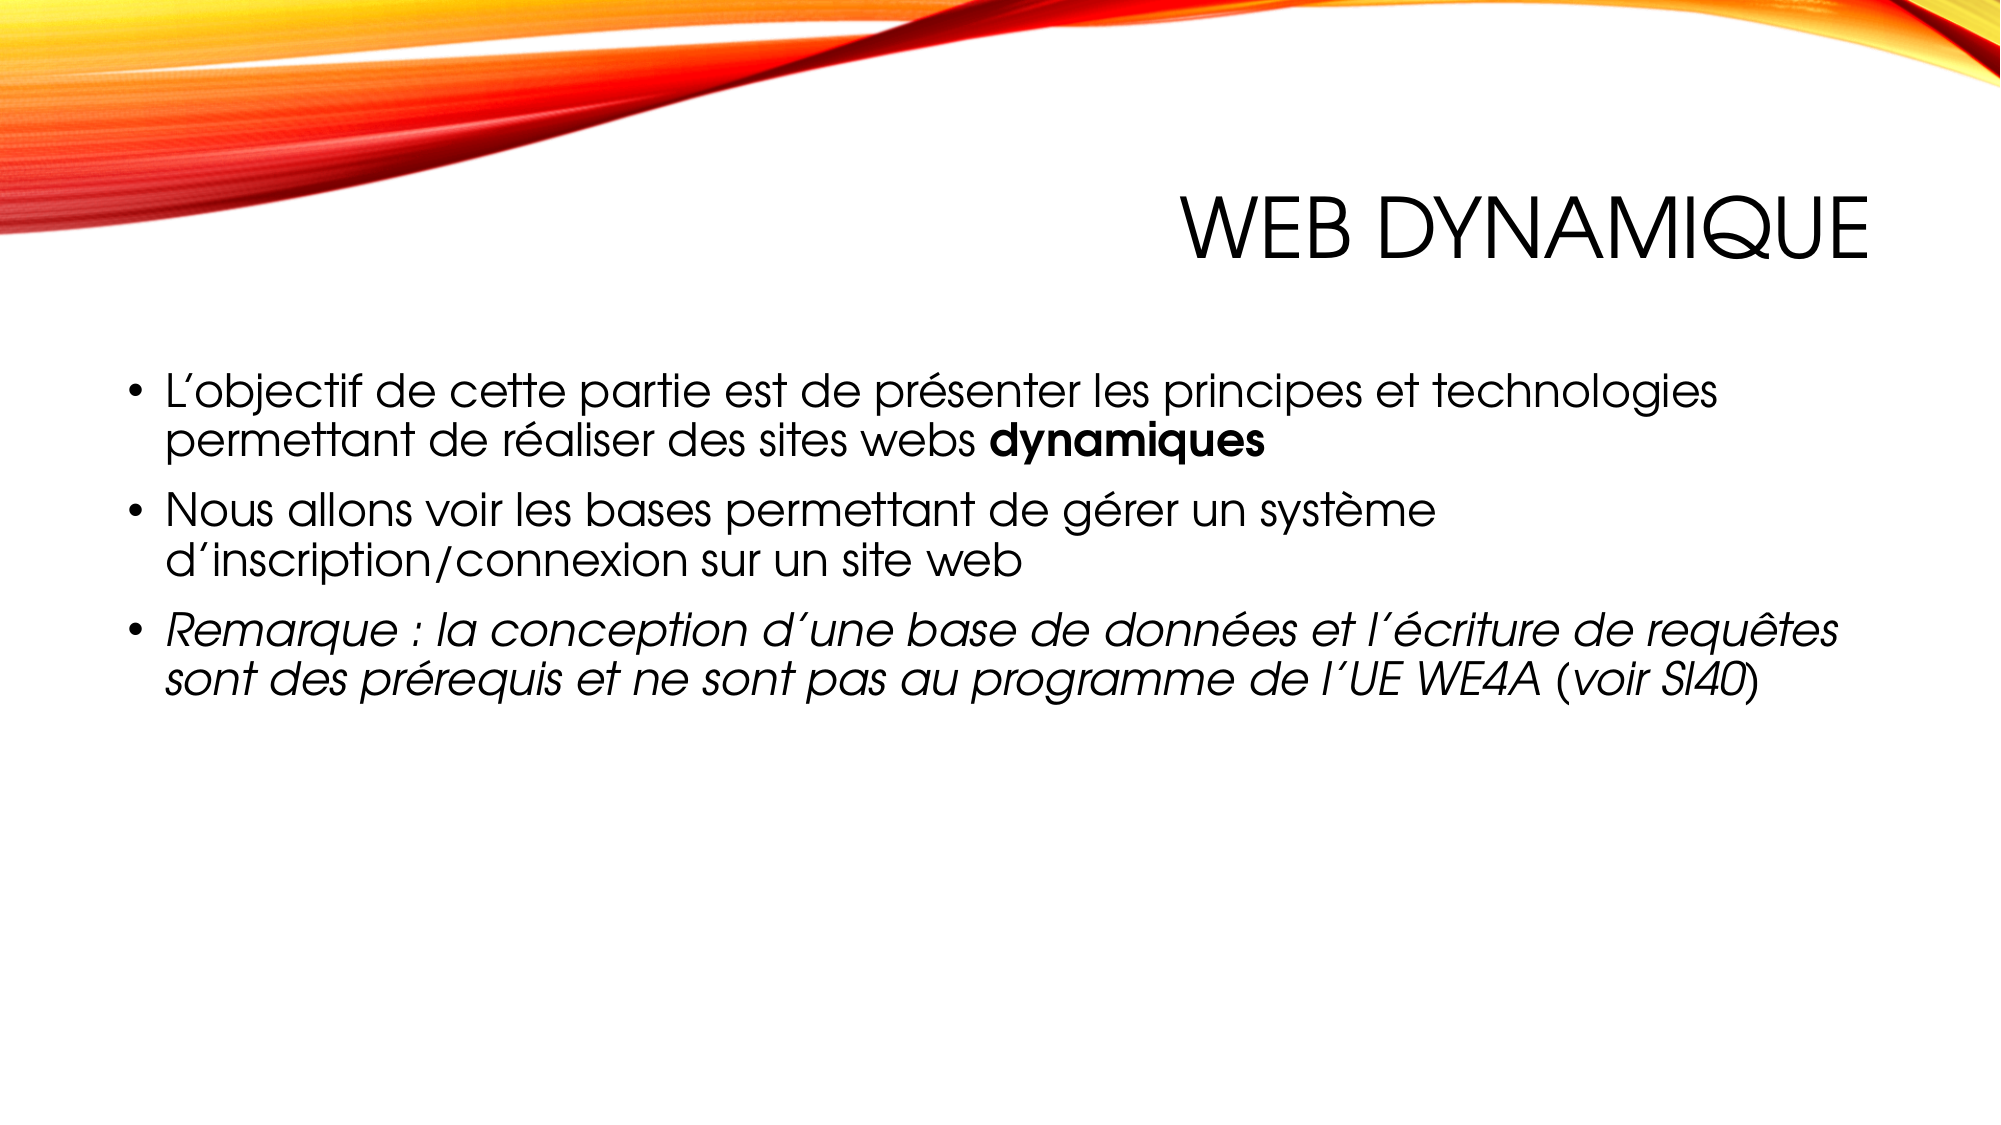

# Web dynamique
L’objectif de cette partie est de présenter les principes et technologies permettant de réaliser des sites webs dynamiques
Nous allons voir les bases permettant de gérer un système d’inscription/connexion sur un site web
Remarque : la conception d’une base de données et l’écriture de requêtes sont des prérequis et ne sont pas au programme de l’UE WE4A (voir SI40)